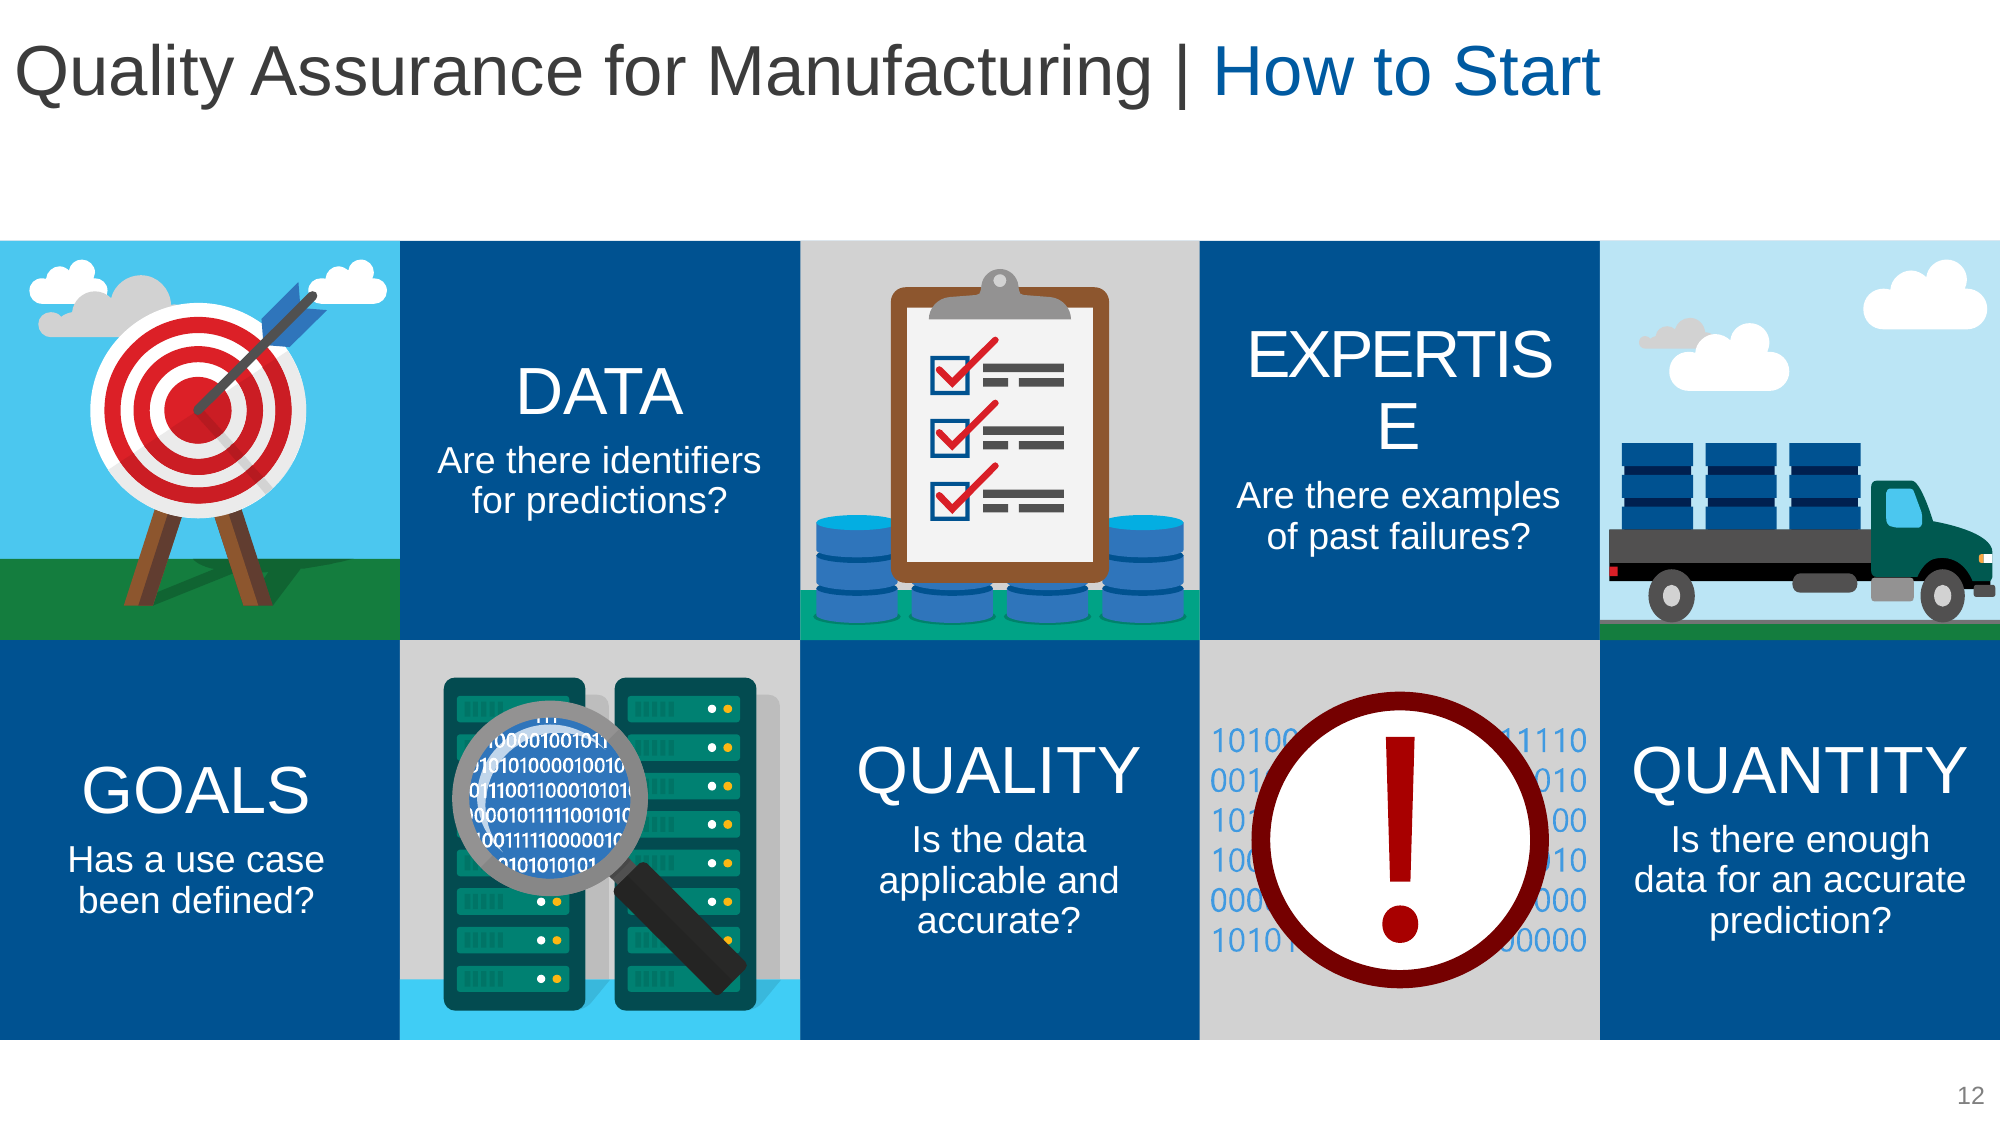

Quality Assurance for Manufacturing | How to Start
EXPERTISE
Are there examples of past failures?
DATA
Are there identifiers for predictions?
QUANTITY
Is there enough data for an accurate prediction?
GOALS
Has a use case been defined?
QUALITY
Is the data applicable and accurate?

12